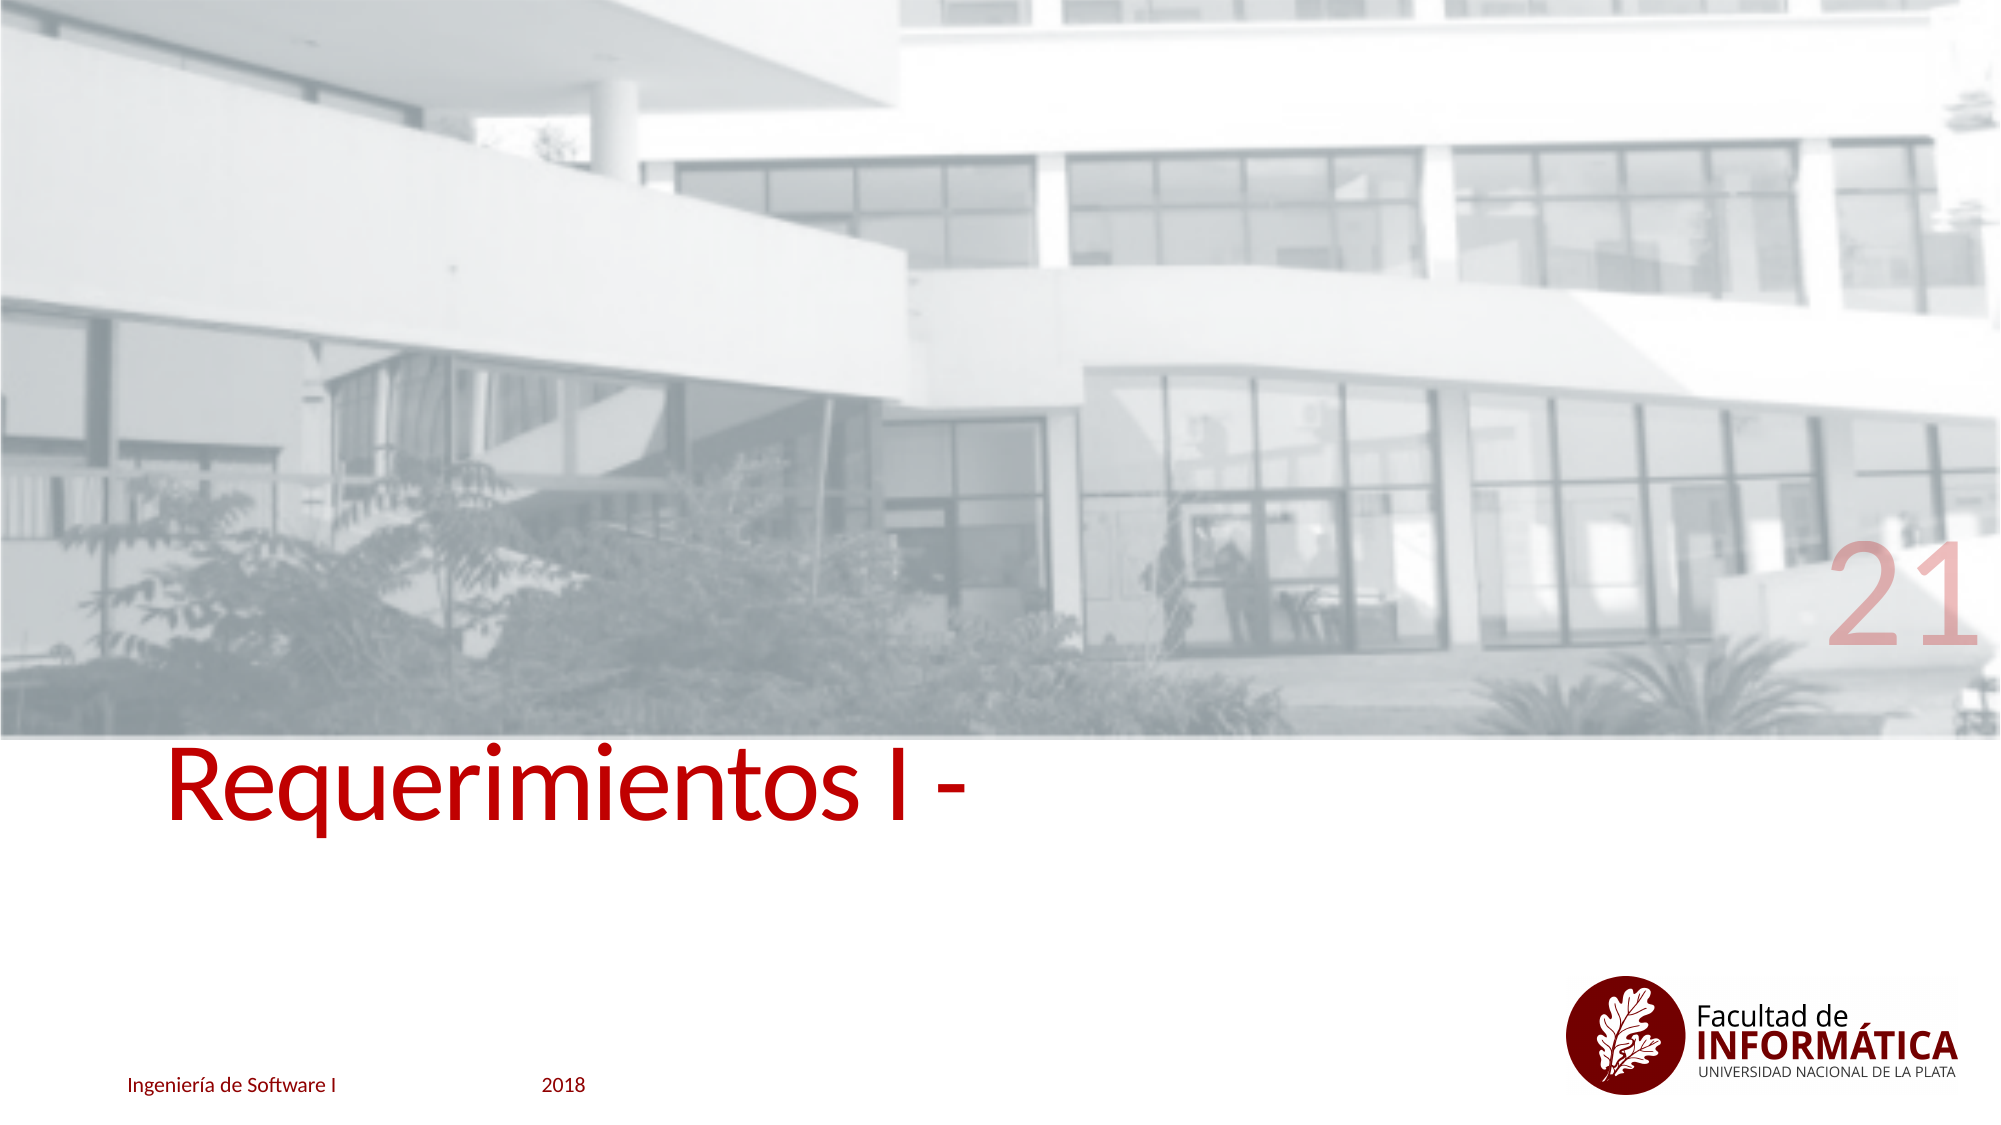

21
Requerimientos I -
Ingeniería de Software I
2018